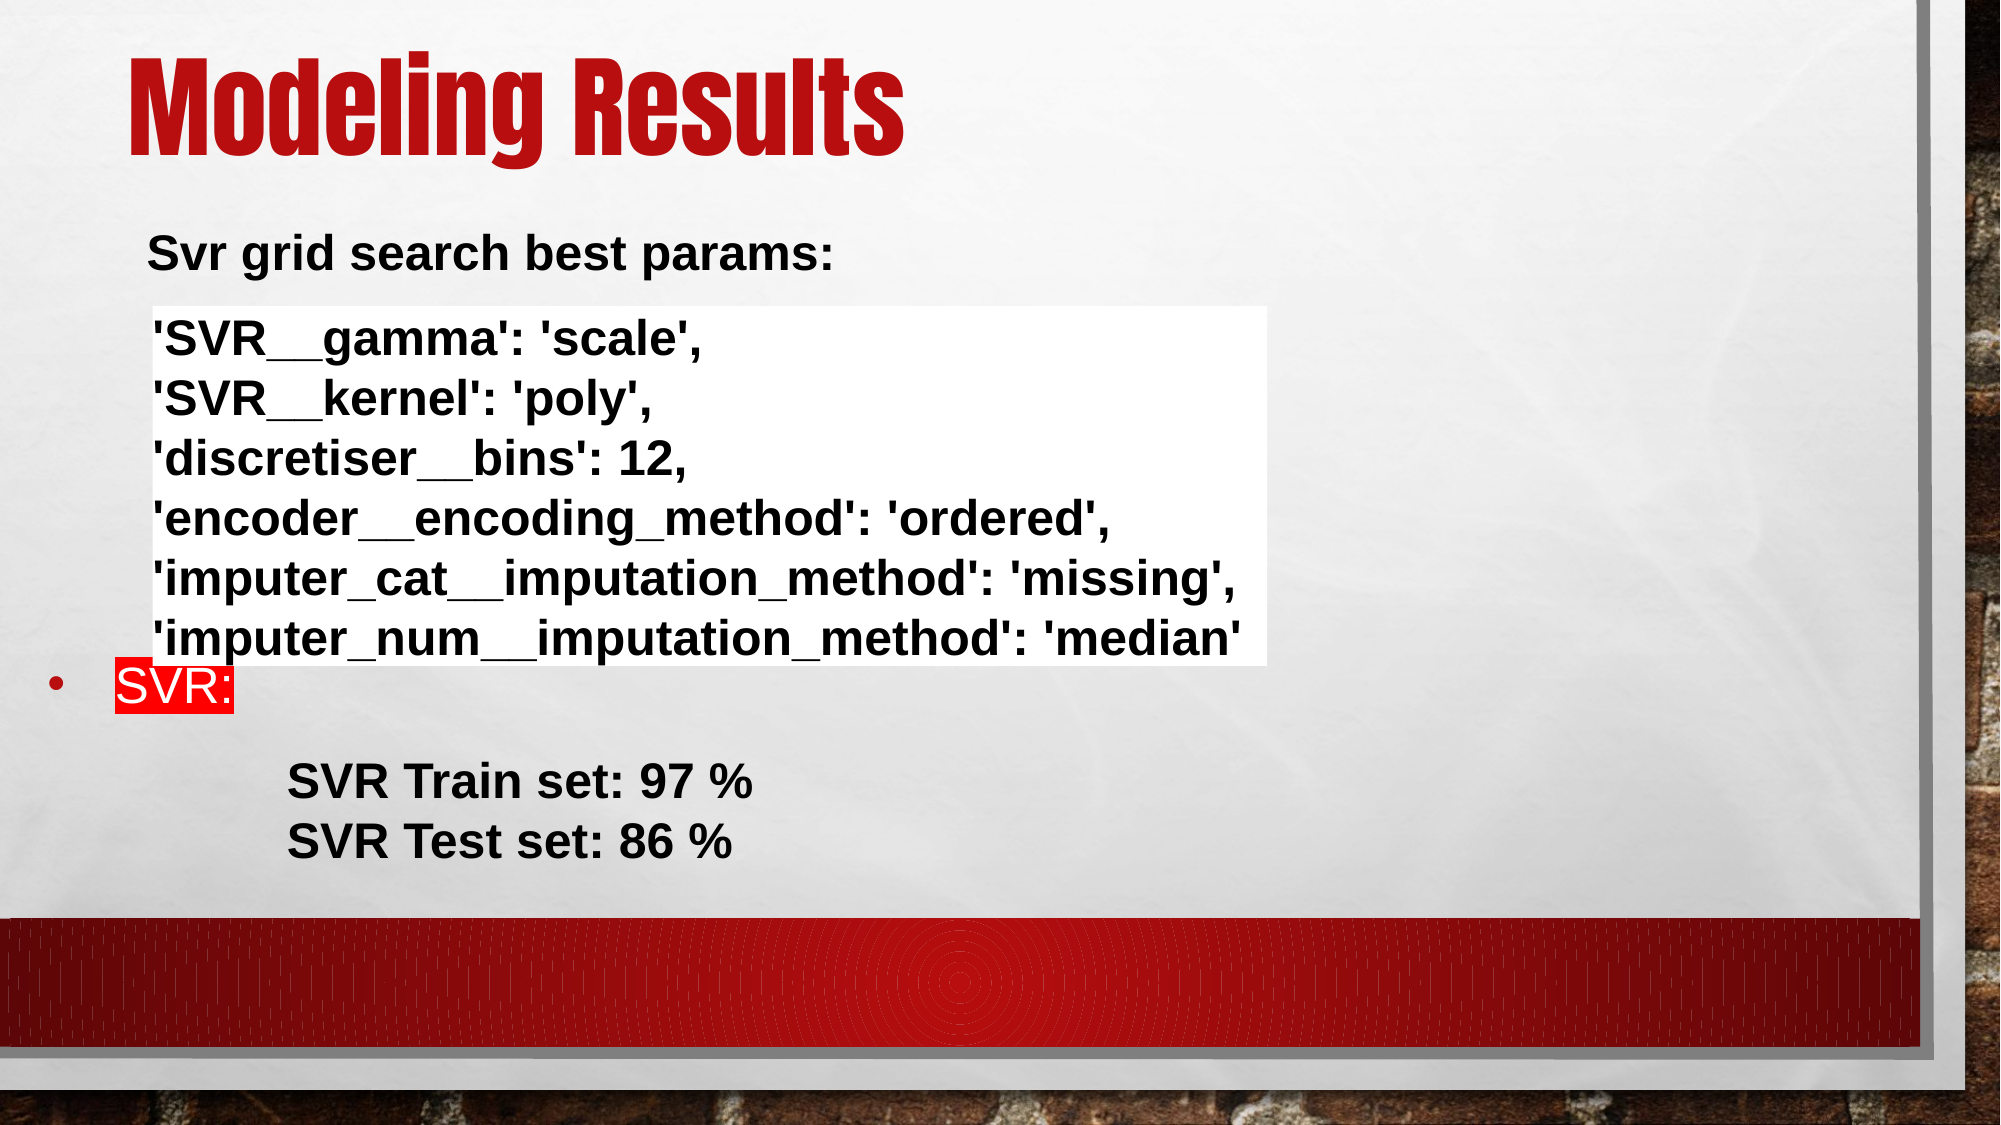

# Modeling Results
Svr grid search best params:

'SVR__gamma': 'scale',
'SVR__kernel': 'poly',
'discretiser__bins': 12, 'encoder__encoding_method': 'ordered', 'imputer_cat__imputation_method': 'missing', 'imputer_num__imputation_method': 'median'

SVR:

SVR Train set: 97 %
SVR Test set: 86 %